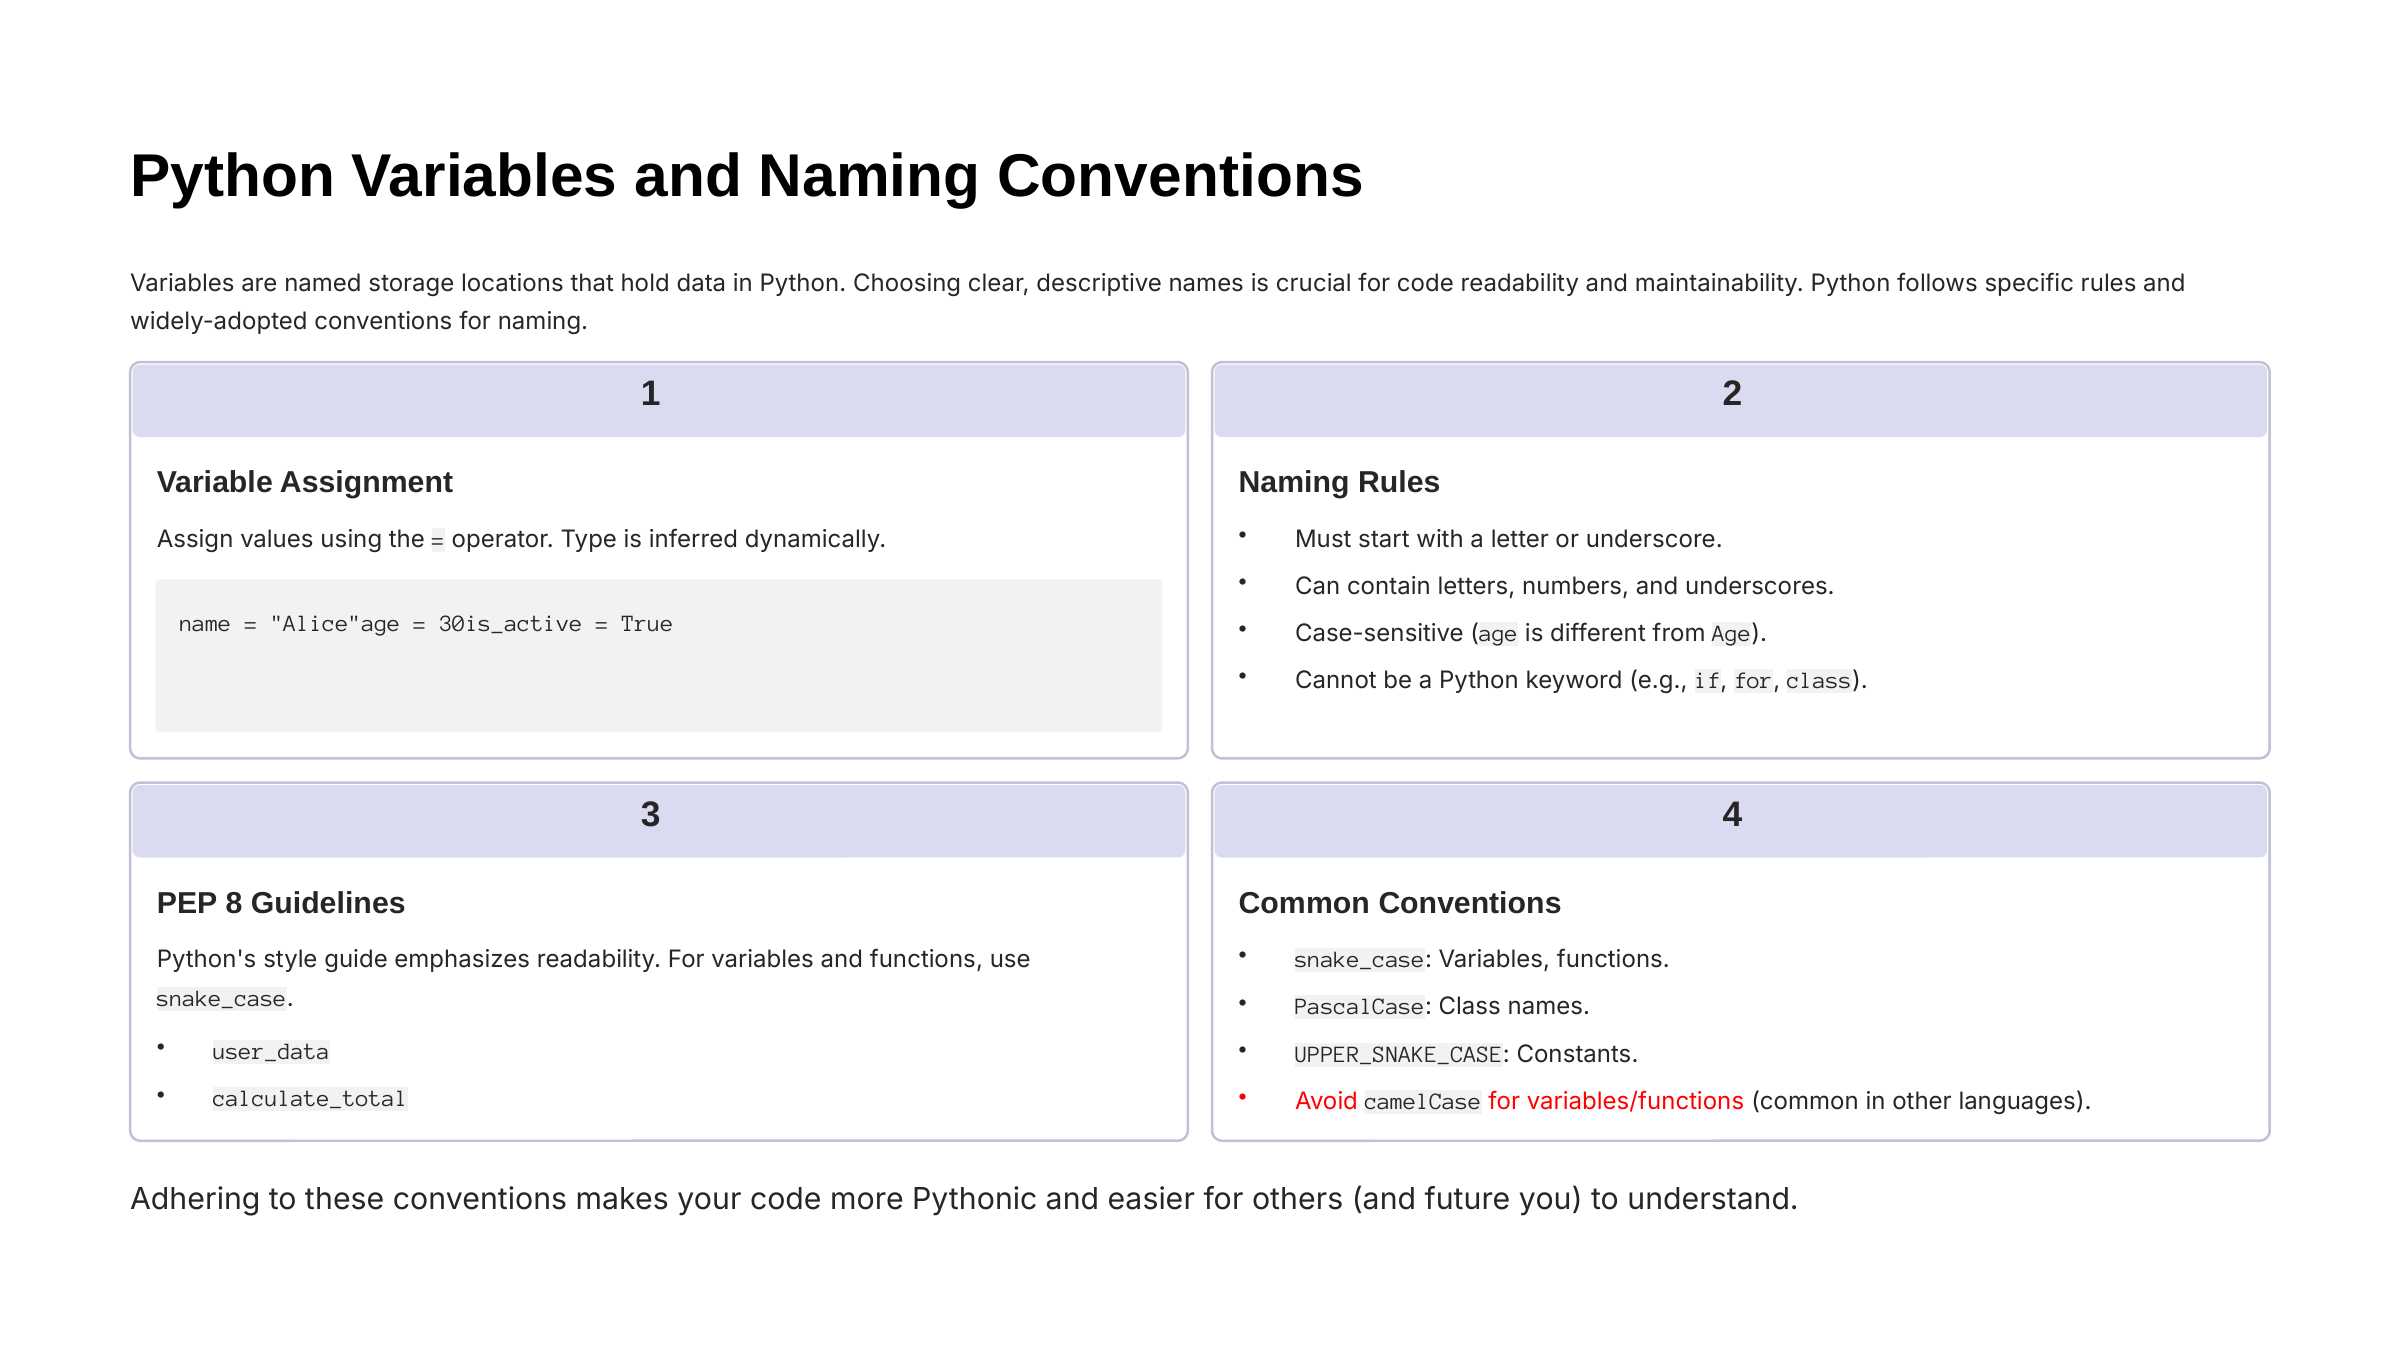

Python Variables and Naming Conventions
Variables are named storage locations that hold data in Python. Choosing clear, descriptive names is crucial for code readability and maintainability. Python follows specific rules and widely-adopted conventions for naming.

1
2
Variable Assignment
Naming Rules
Assign values using the = operator. Type is inferred dynamically.
Must start with a letter or underscore.
Can contain letters, numbers, and underscores.

name = "Alice"age = 30is_active = True
Case-sensitive (age is different from Age).
Cannot be a Python keyword (e.g., if, for, class).

3
4
PEP 8 Guidelines
Common Conventions
Python's style guide emphasizes readability. For variables and functions, use snake_case.
snake_case: Variables, functions.
PascalCase: Class names.
user_data
UPPER_SNAKE_CASE: Constants.
calculate_total
Avoid camelCase for variables/functions (common in other languages).
Adhering to these conventions makes your code more Pythonic and easier for others (and future you) to understand.